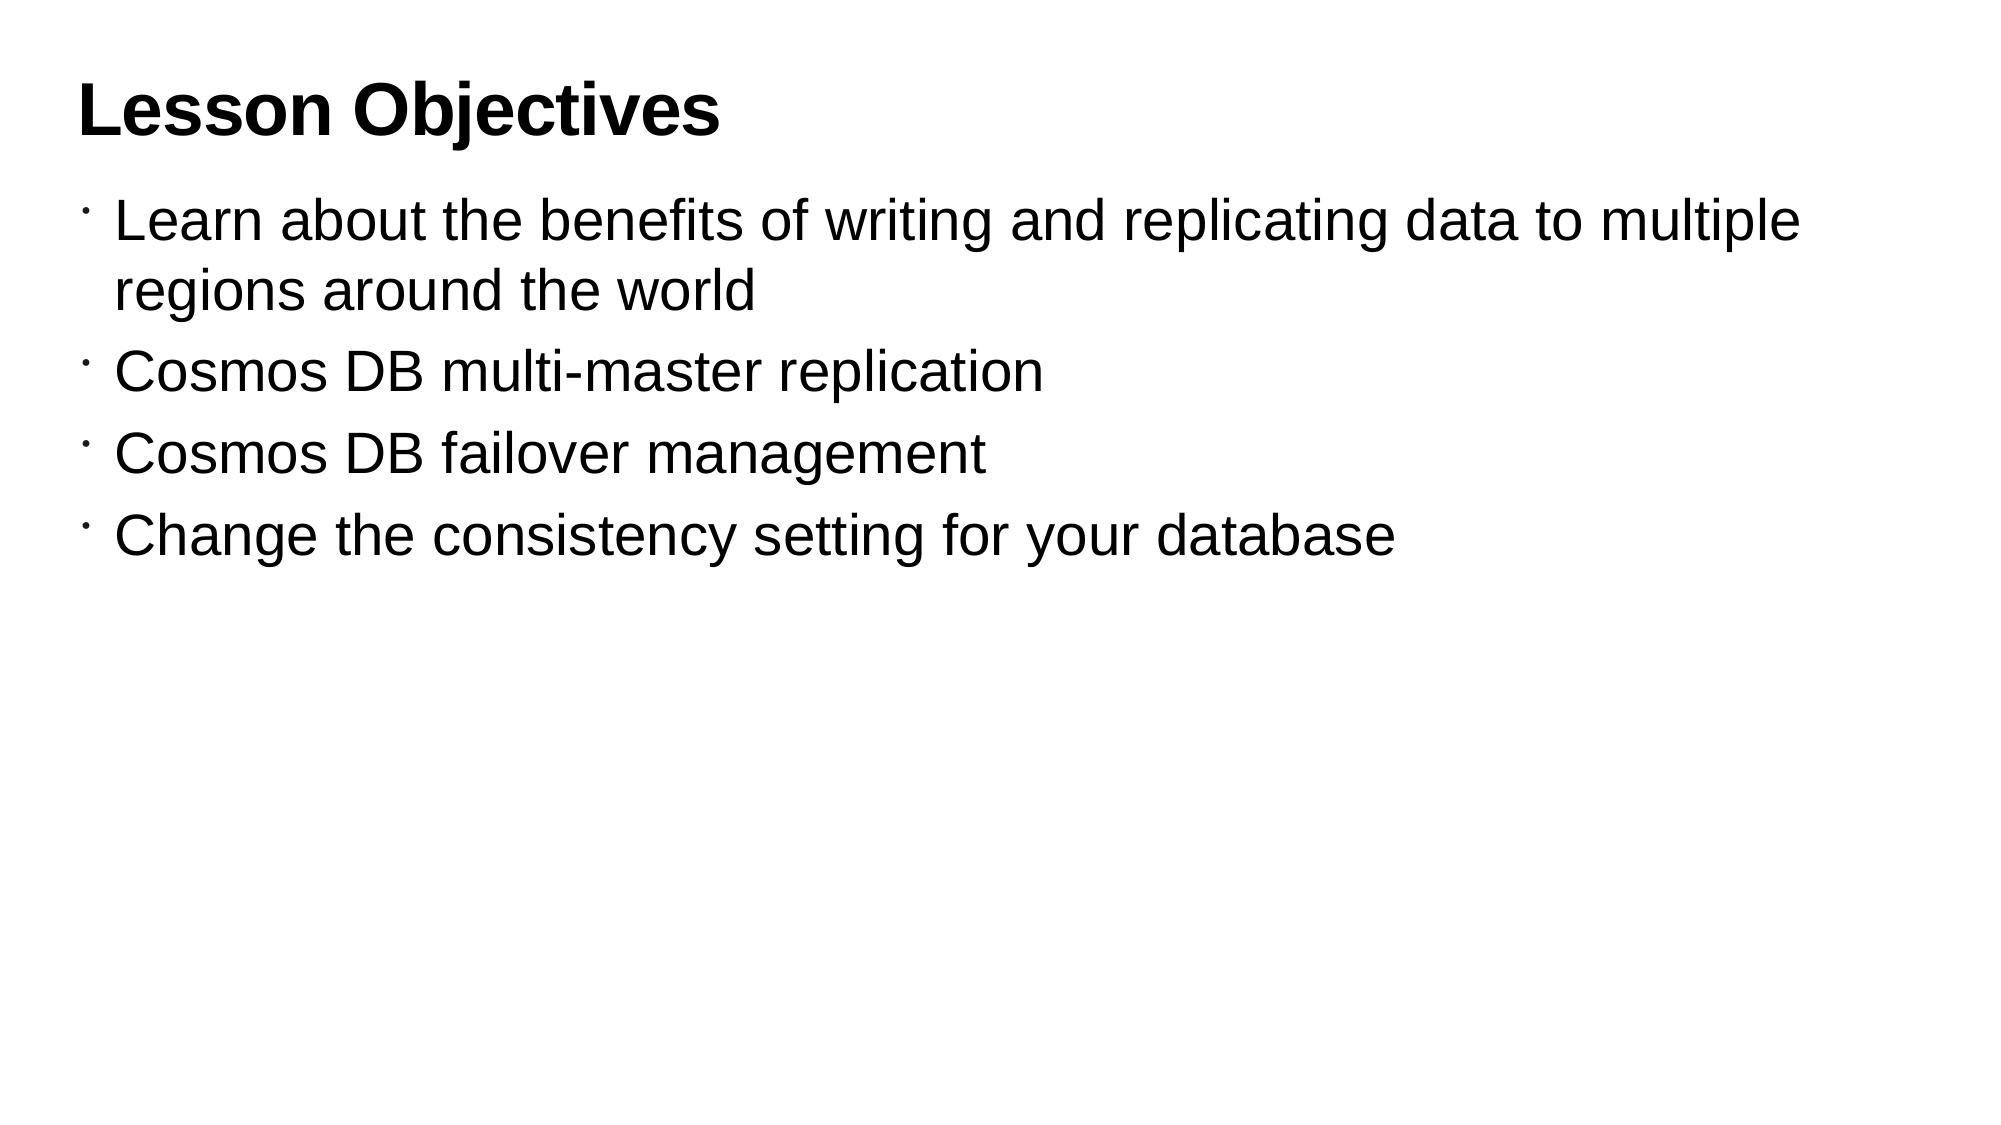

# Lesson Objectives
Learn about the benefits of writing and replicating data to multiple regions around the world
Cosmos DB multi-master replication
Cosmos DB failover management
Change the consistency setting for your database